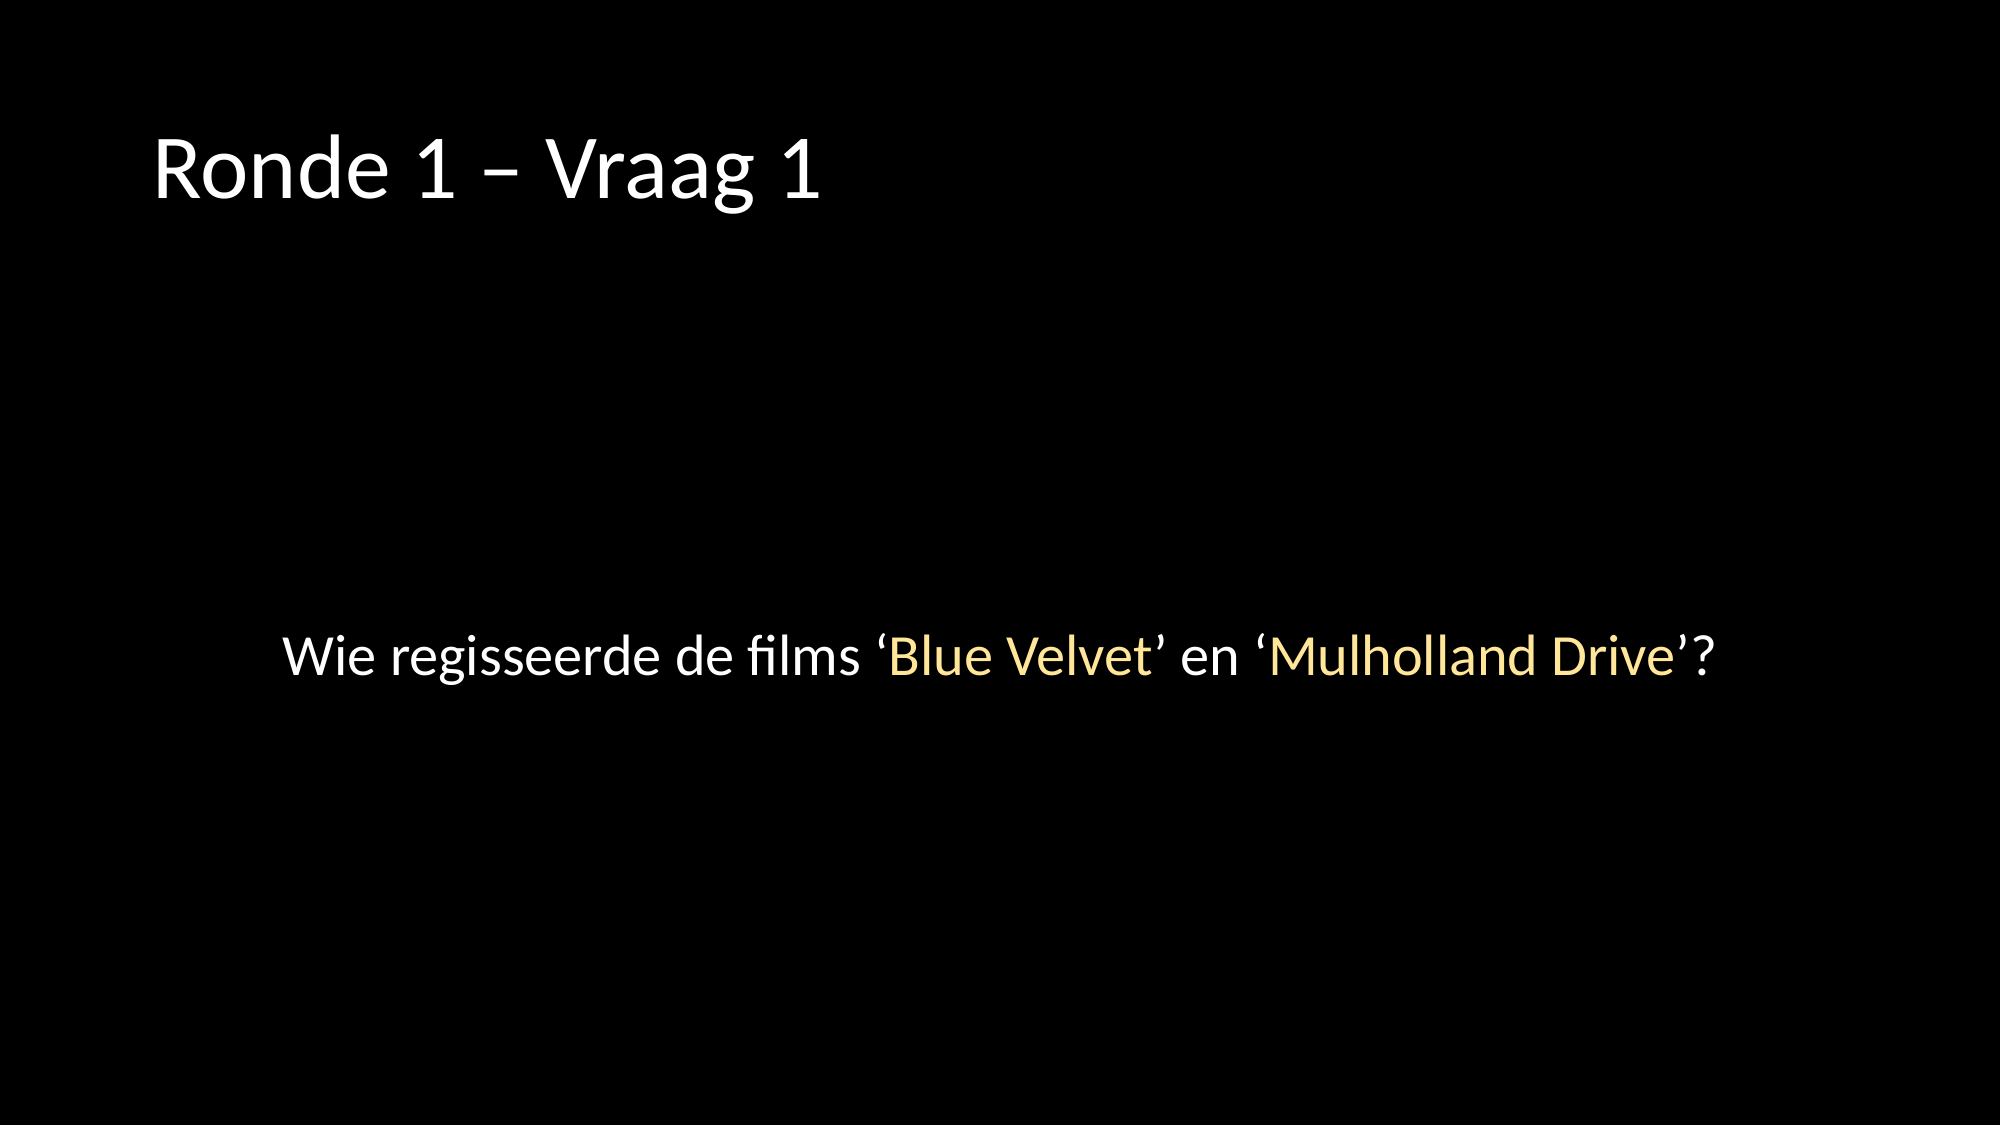

# Ronde 1 – Vraag 1
Wie regisseerde de films ‘Blue Velvet’ en ‘Mulholland Drive’?